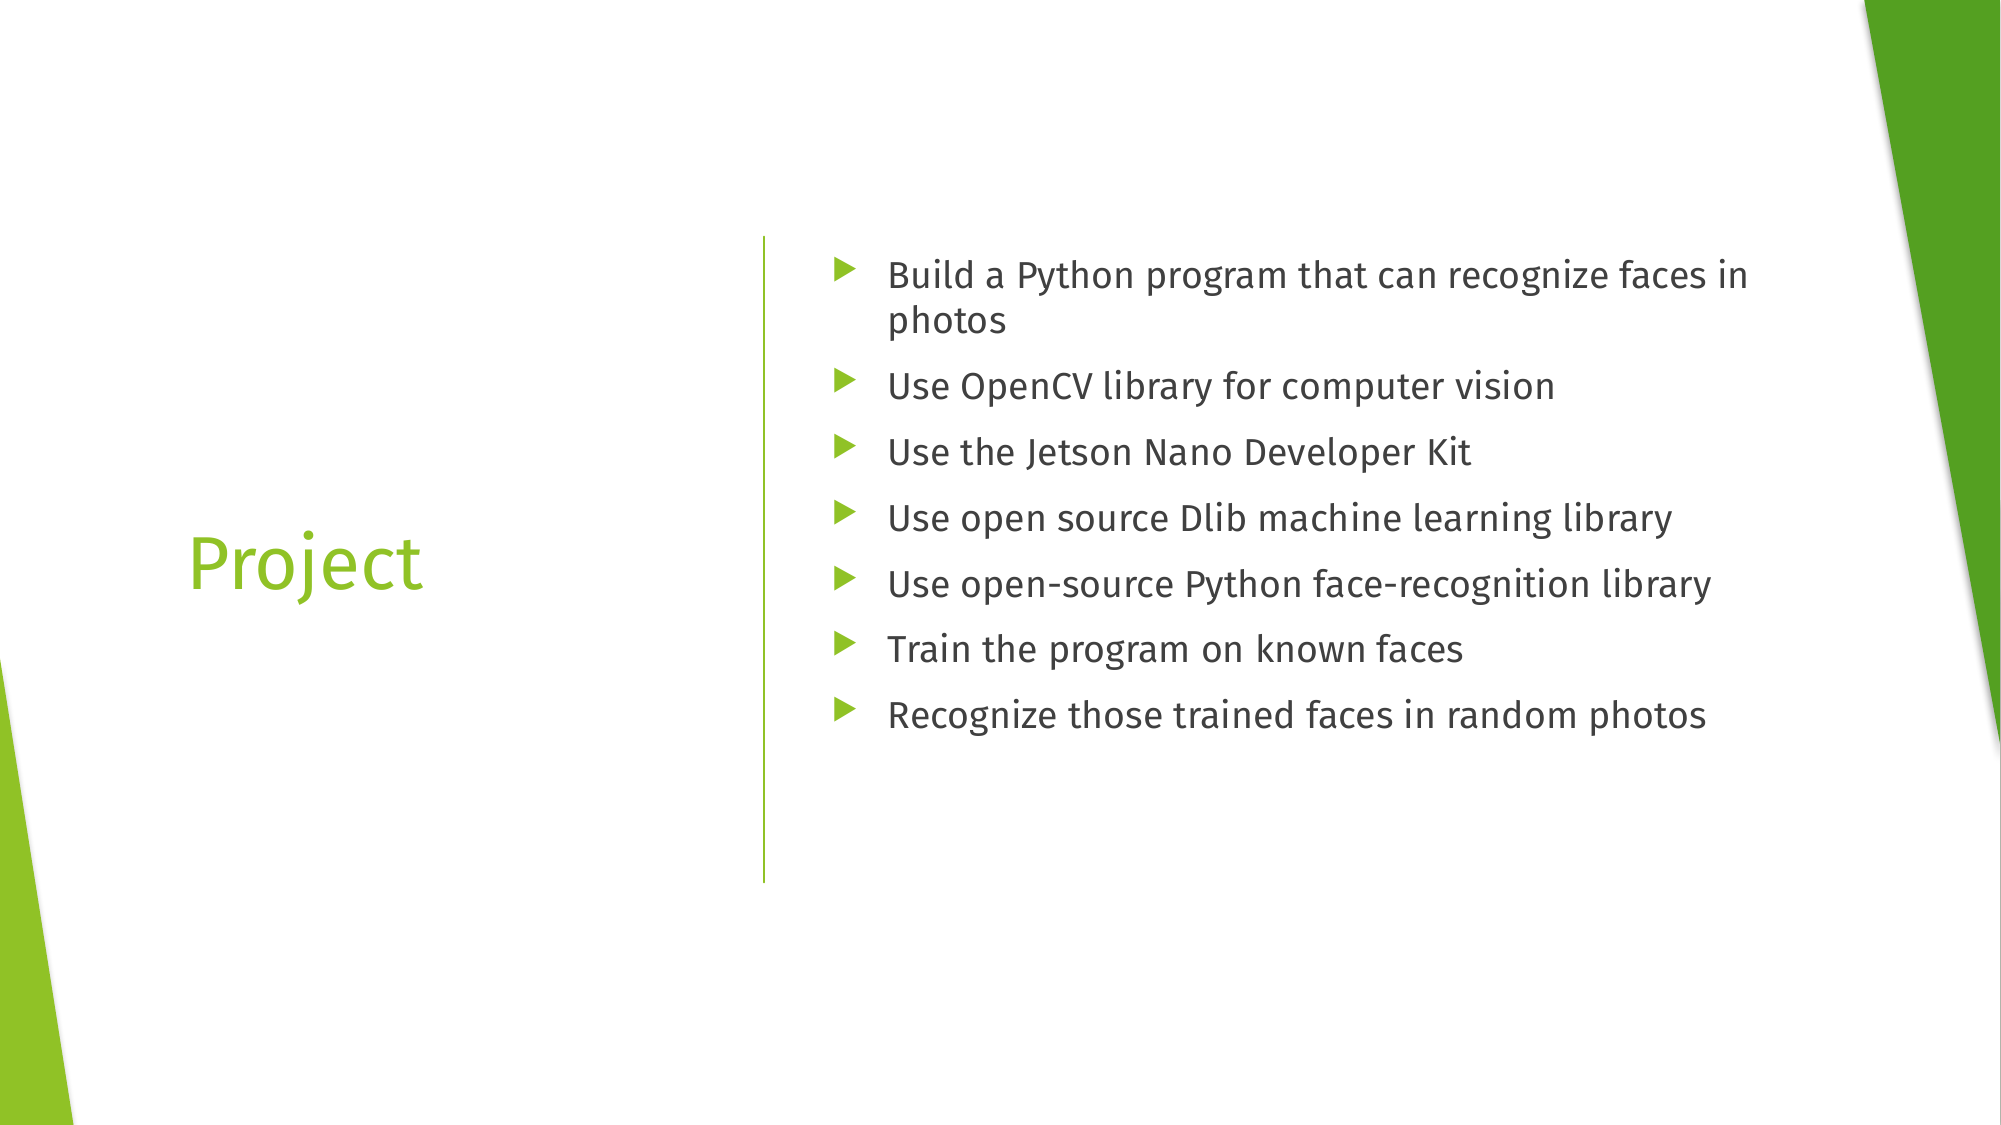

Build a Python program that can recognize faces in photos
Use OpenCV library for computer vision
Use the Jetson Nano Developer Kit
Use open source Dlib machine learning library
Use open-source Python face-recognition library
Train the program on known faces
Recognize those trained faces in random photos

# Project